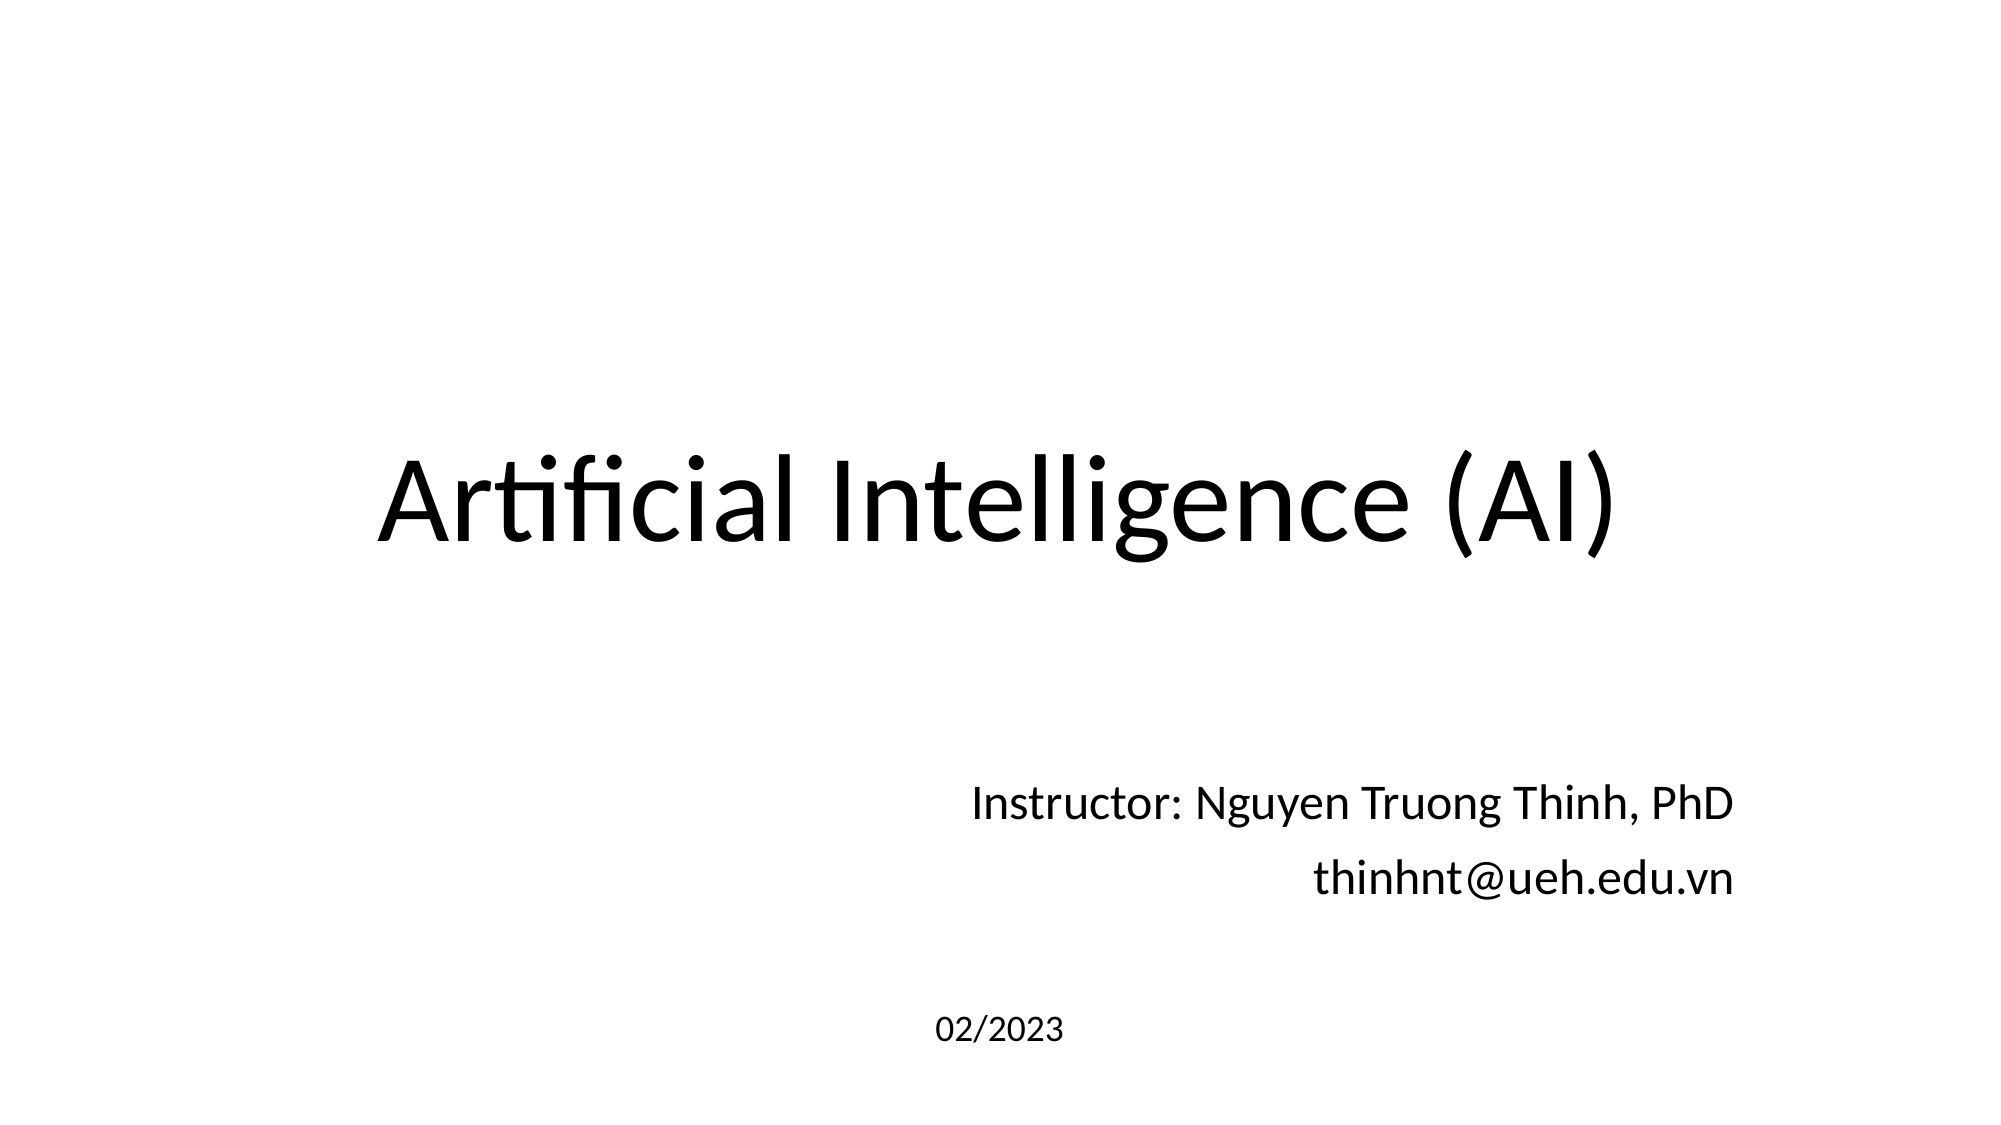

# Artificial Intelligence (AI)
Instructor: Nguyen Truong Thinh, PhD
thinhnt@ueh.edu.vn
02/2023